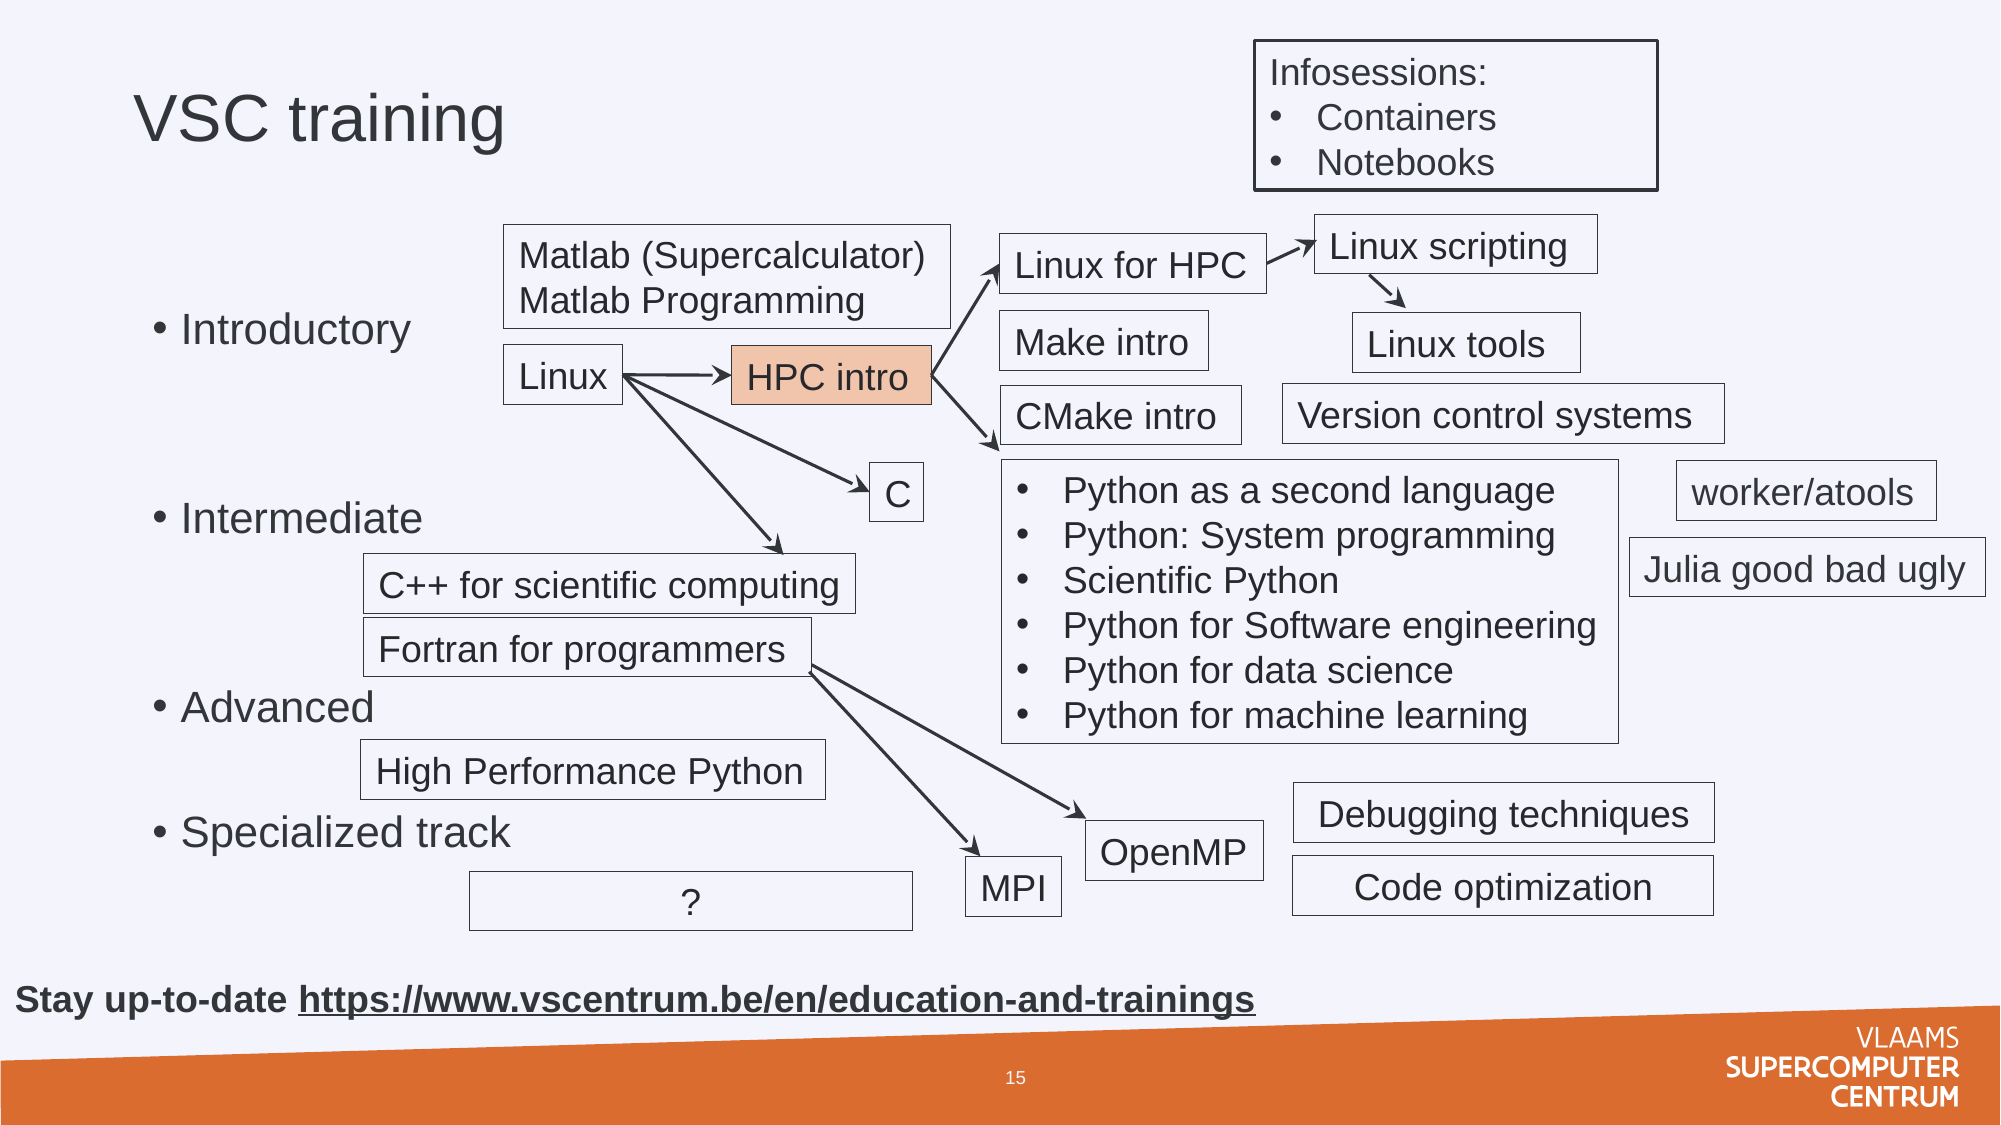

Infosessions:
Containers
Notebooks
VSC training
Linux scripting
Matlab (Supercalculator)
Matlab Programming
Linux for HPC
Introductory

Intermediate

Advanced

Specialized track
Make intro
Linux tools
Linux
HPC intro
Version control systems
CMake intro
Python as a second language
Python: System programming
Scientific Python
Python for Software engineering
Python for data science
Python for machine learning
worker/atools
C
Julia good bad ugly
C++ for scientific computing
Fortran for programmers
High Performance Python
Debugging techniques
OpenMP
Code optimization
MPI
?
Stay up-to-date https://www.vscentrum.be/en/education-and-trainings
15